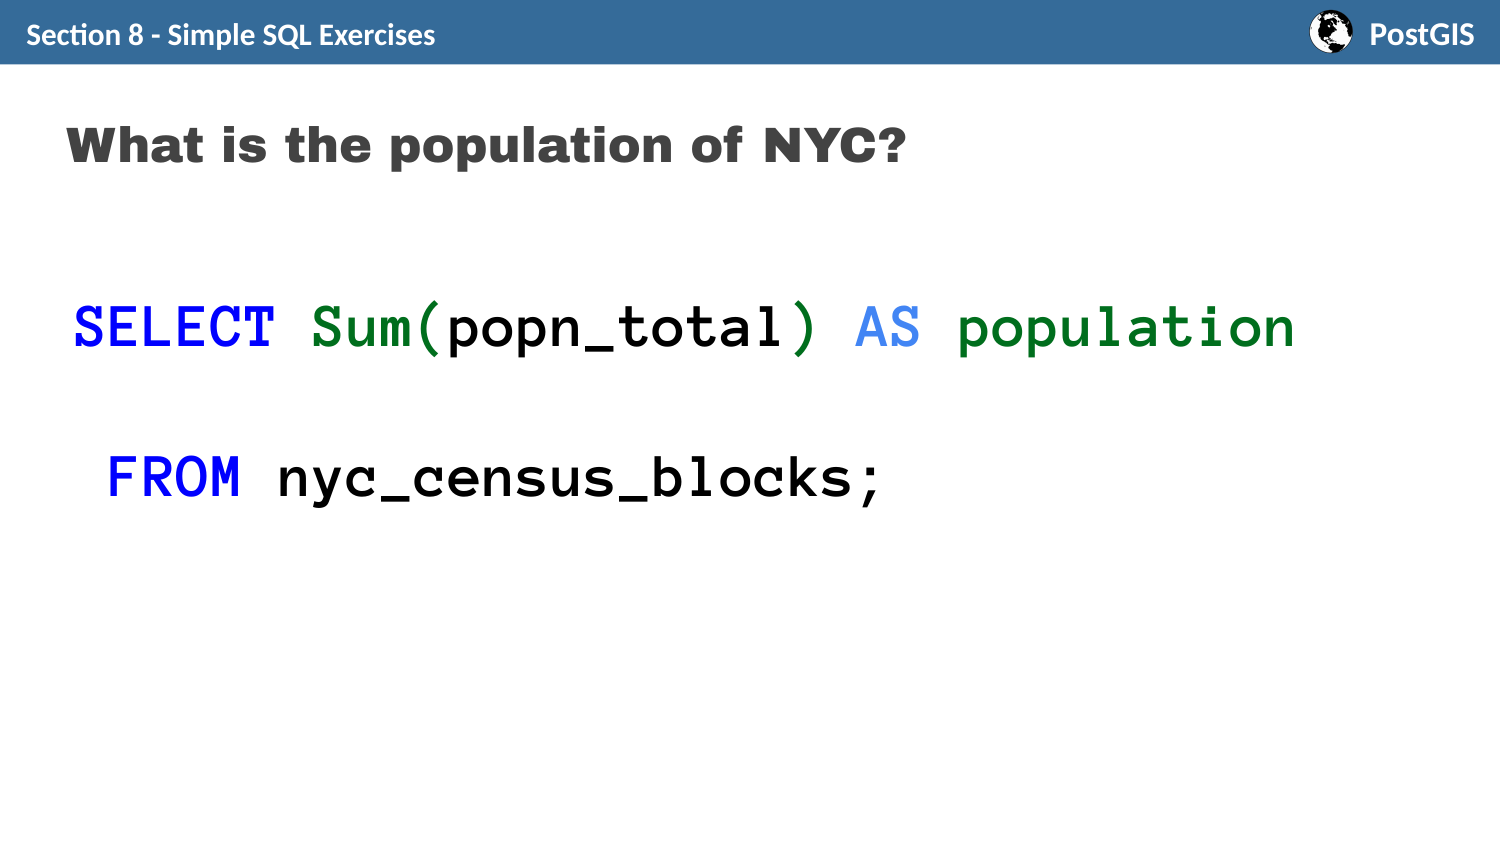

Section 8 - Simple SQL Exercises
# What is the population of NYC?
SELECT Sum(popn_total) AS population
 FROM nyc_census_blocks;